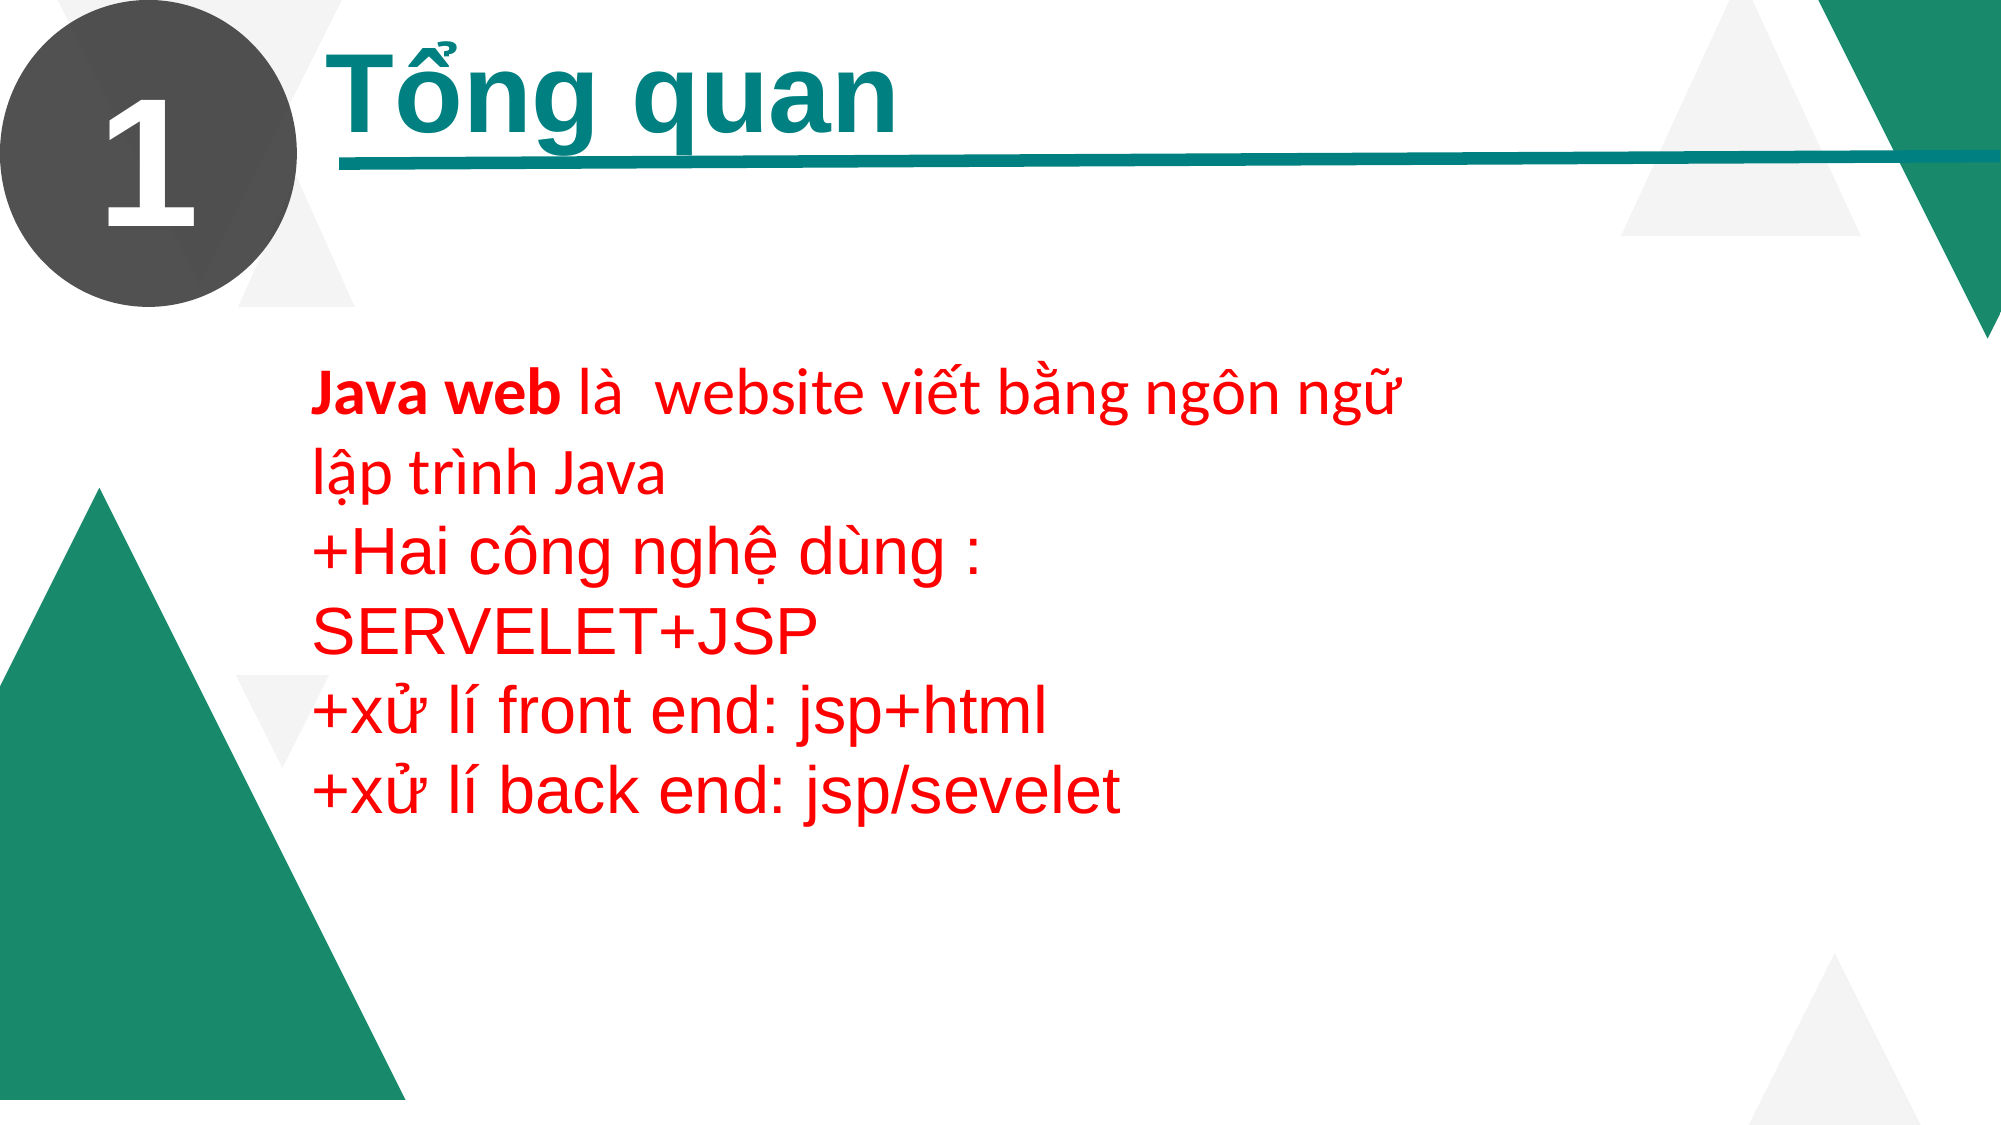

1

Tổng quan

Java web là  website viết bằng ngôn ngữ lập trình Java
+Hai công nghệ dùng : SERVELET+JSP
+xử lí front end: jsp+html
+xử lí back end: jsp/sevelet